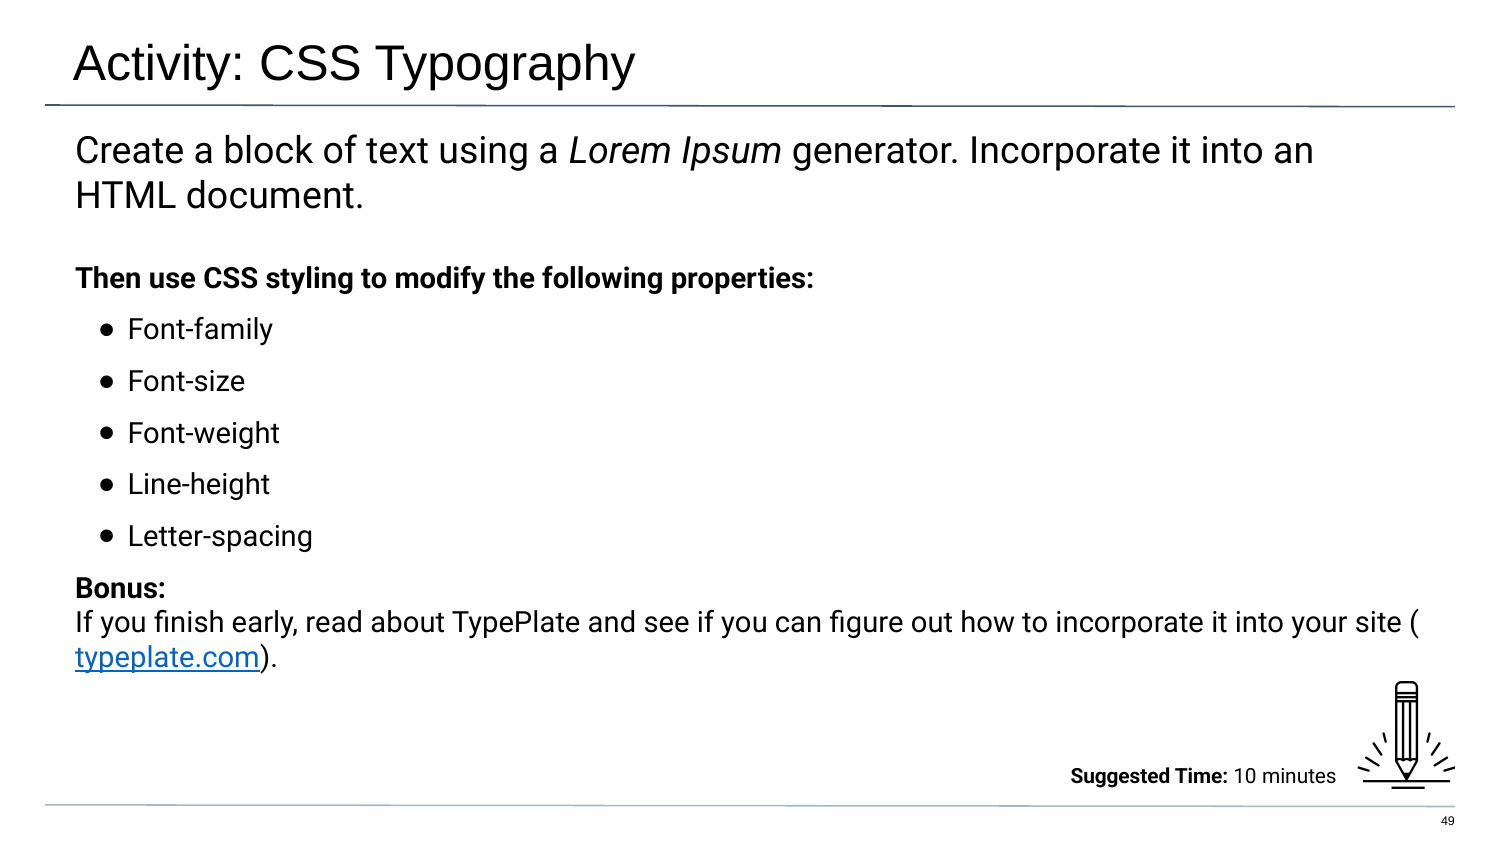

# Activity: CSS Typography
Create a block of text using a Lorem Ipsum generator. Incorporate it into an HTML document.
Then use CSS styling to modify the following properties:
Font-family
Font-size
Font-weight
Line-height
Letter-spacing
Bonus:
If you finish early, read about TypePlate and see if you can figure out how to incorporate it into your site (typeplate.com).

Suggested Time: 10 minutes
49